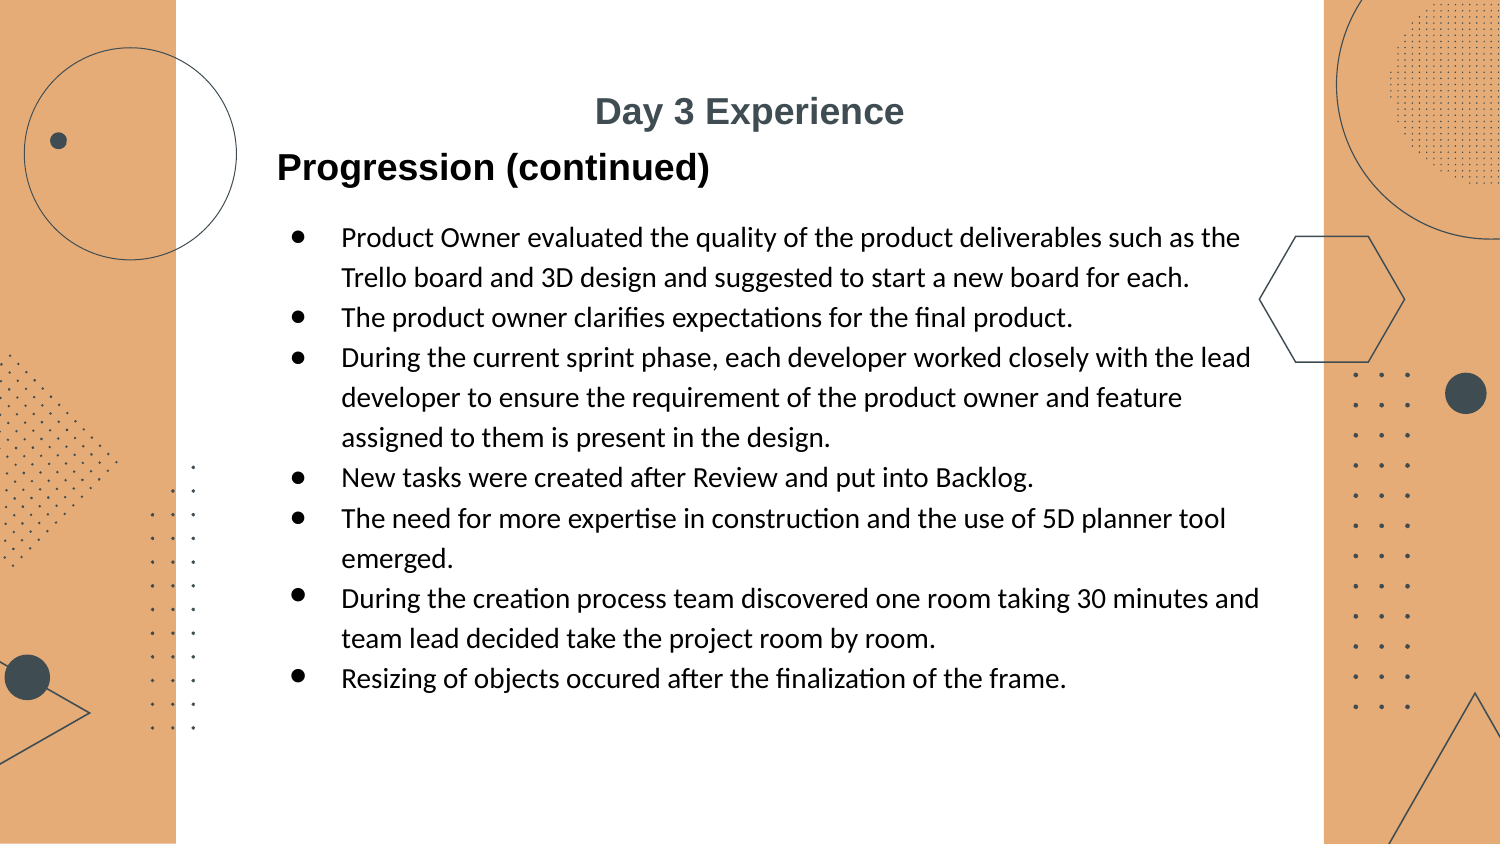

# Day 3 Experience
 Progression (continued)
Product Owner evaluated the quality of the product deliverables such as the Trello board and 3D design and suggested to start a new board for each.
The product owner clarifies expectations for the final product.
During the current sprint phase, each developer worked closely with the lead developer to ensure the requirement of the product owner and feature assigned to them is present in the design.
New tasks were created after Review and put into Backlog.
The need for more expertise in construction and the use of 5D planner tool emerged.
During the creation process team discovered one room taking 30 minutes and team lead decided take the project room by room.
Resizing of objects occured after the finalization of the frame.